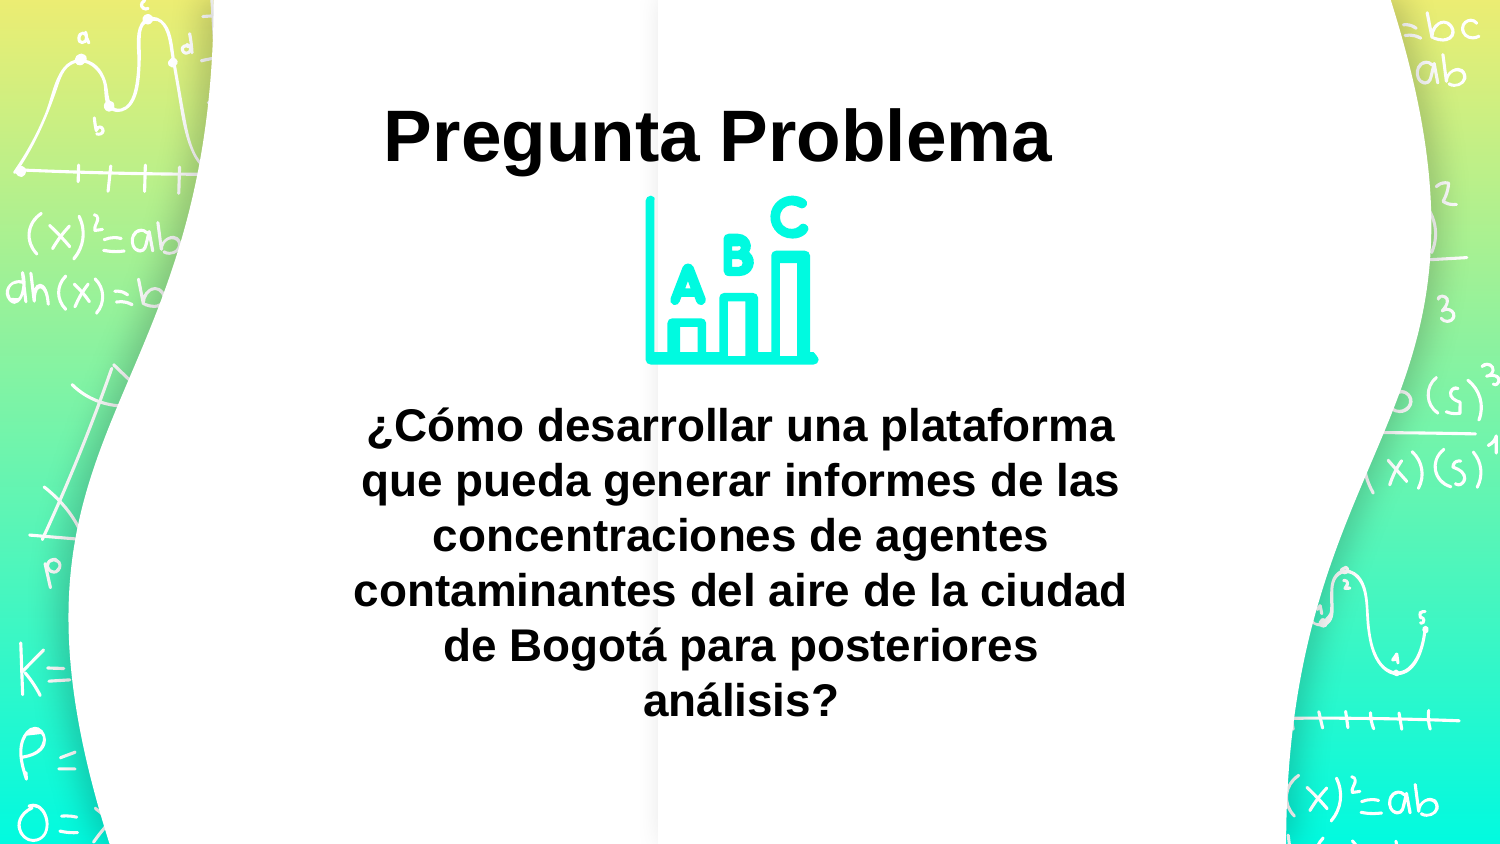

# Pregunta Problema

¿Cómo desarrollar una plataforma que pueda generar informes de las concentraciones de agentes contaminantes del aire de la ciudad de Bogotá para posteriores análisis?